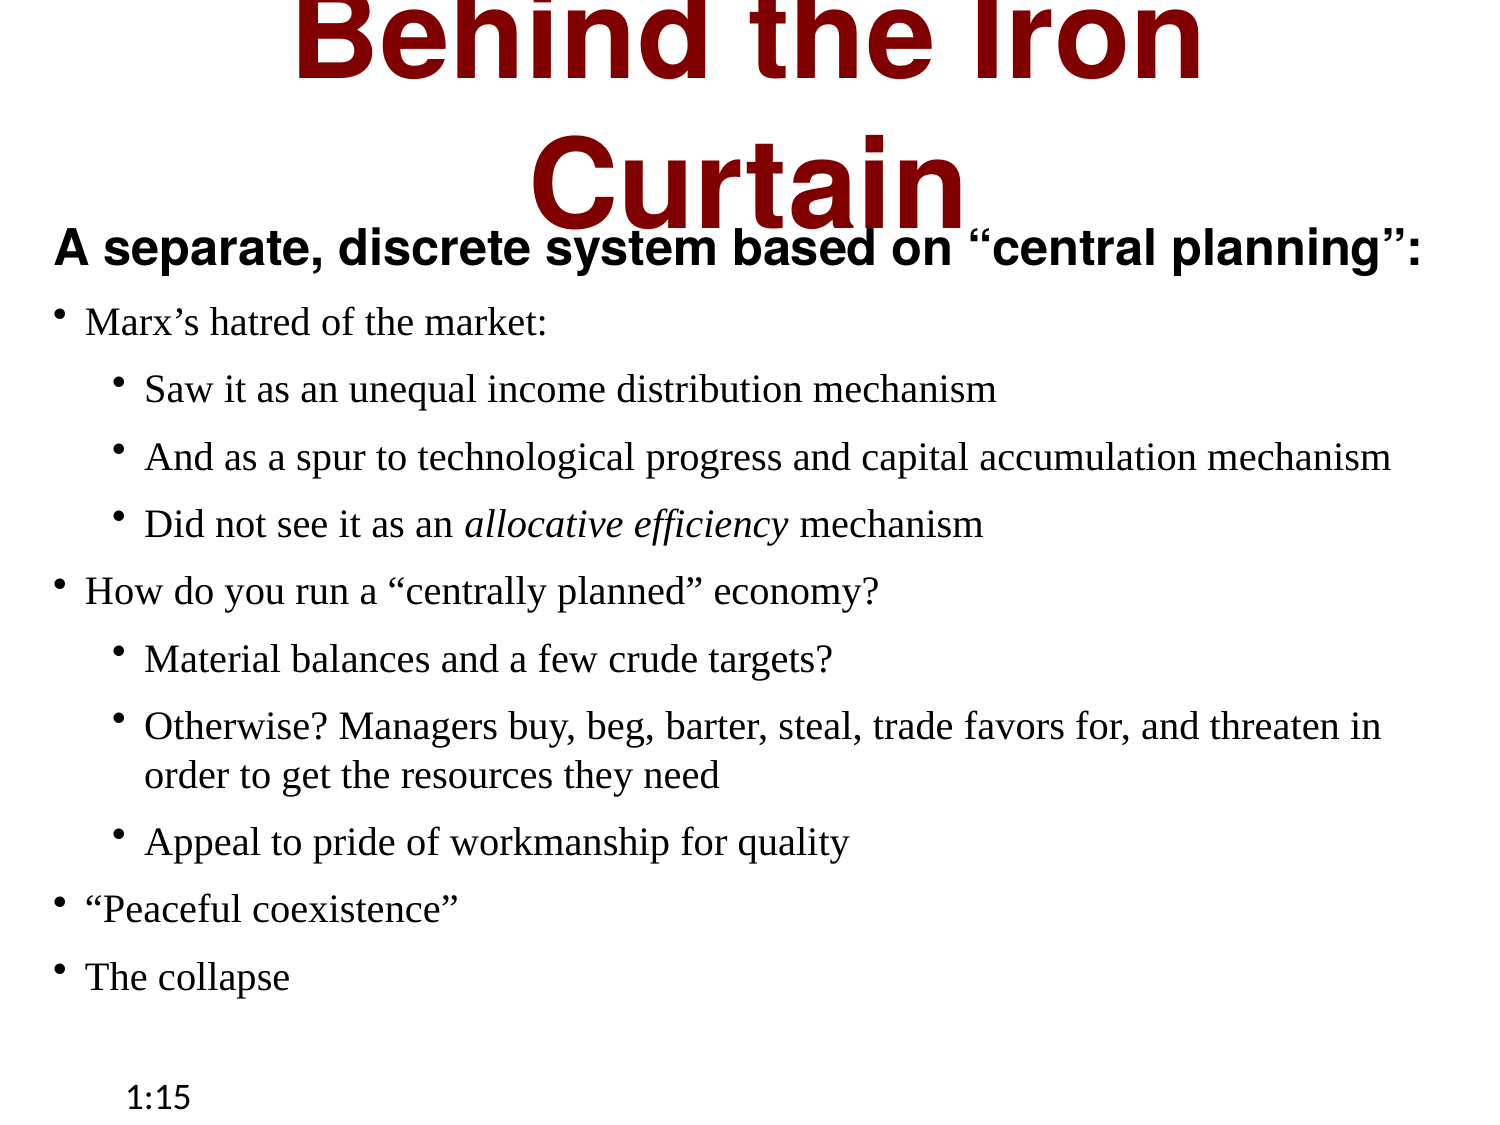

Behind the Iron Curtain
A separate, discrete system based on “central planning”:
Marx’s hatred of the market:
Saw it as an unequal income distribution mechanism
And as a spur to technological progress and capital accumulation mechanism
Did not see it as an allocative efficiency mechanism
How do you run a “centrally planned” economy?
Material balances and a few crude targets?
Otherwise? Managers buy, beg, barter, steal, trade favors for, and threaten in order to get the resources they need
Appeal to pride of workmanship for quality
“Peaceful coexistence”
The collapse
1:15